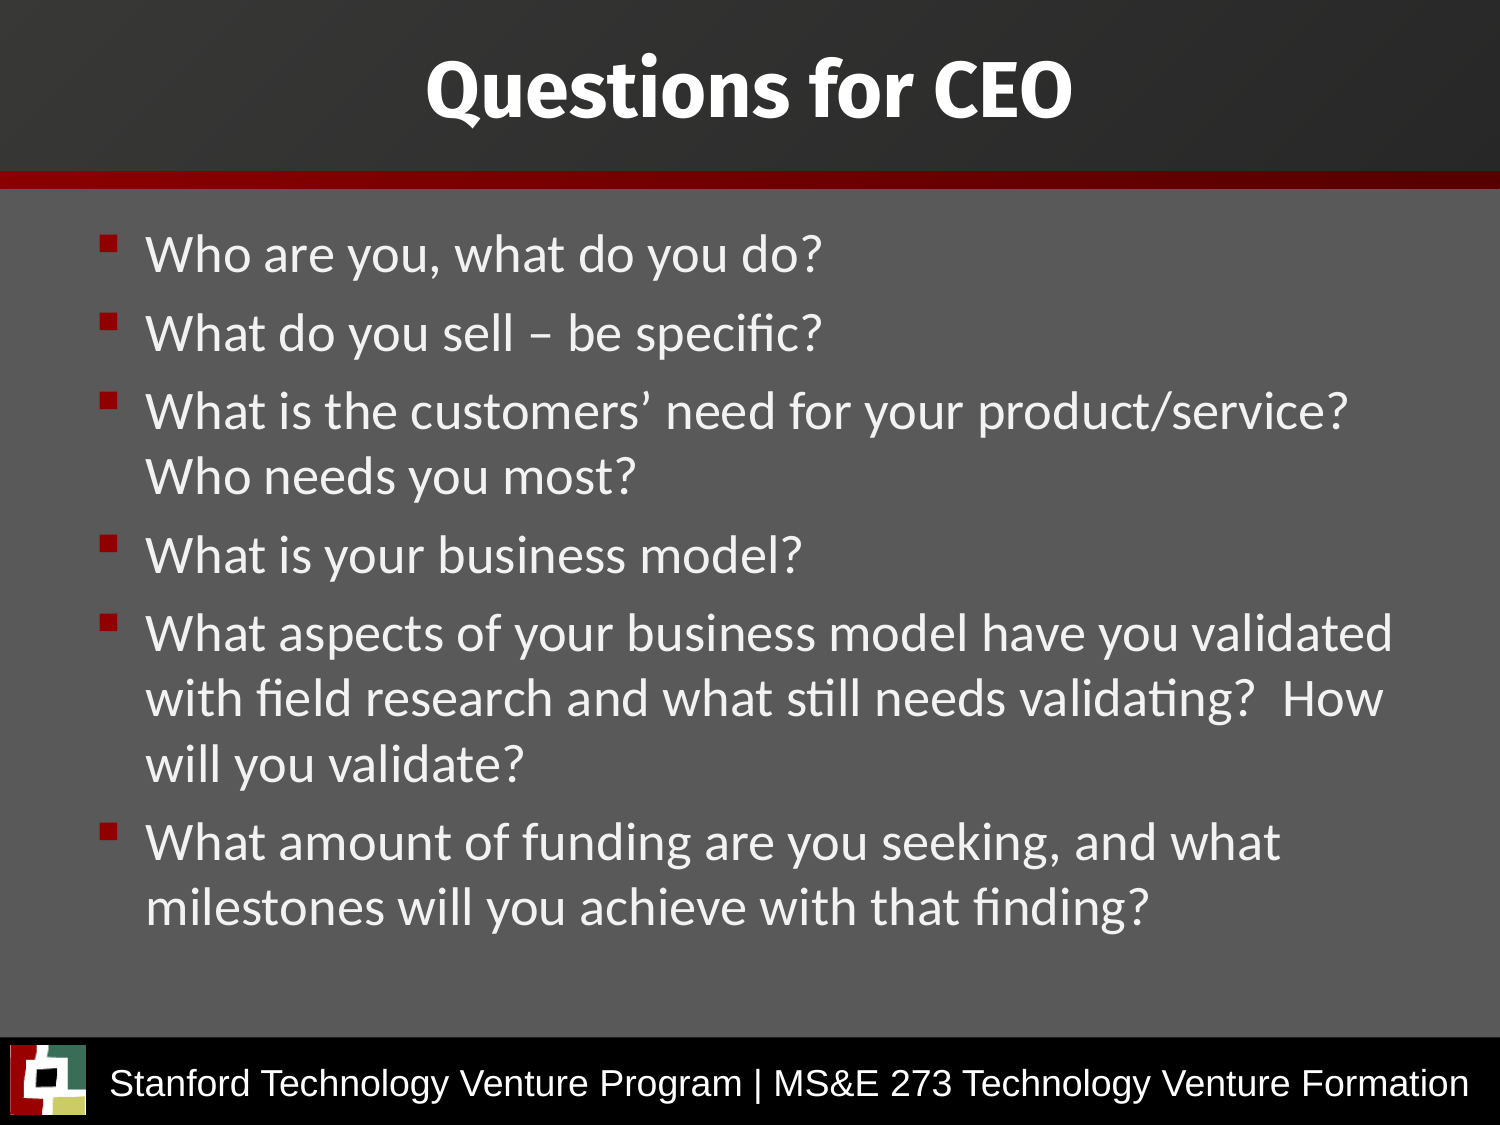

# Questions for CEO
Who are you, what do you do?
What do you sell – be specific?
What is the customers’ need for your product/service?  Who needs you most?
What is your business model?
What aspects of your business model have you validated with field research and what still needs validating?  How will you validate?
What amount of funding are you seeking, and what milestones will you achieve with that finding?